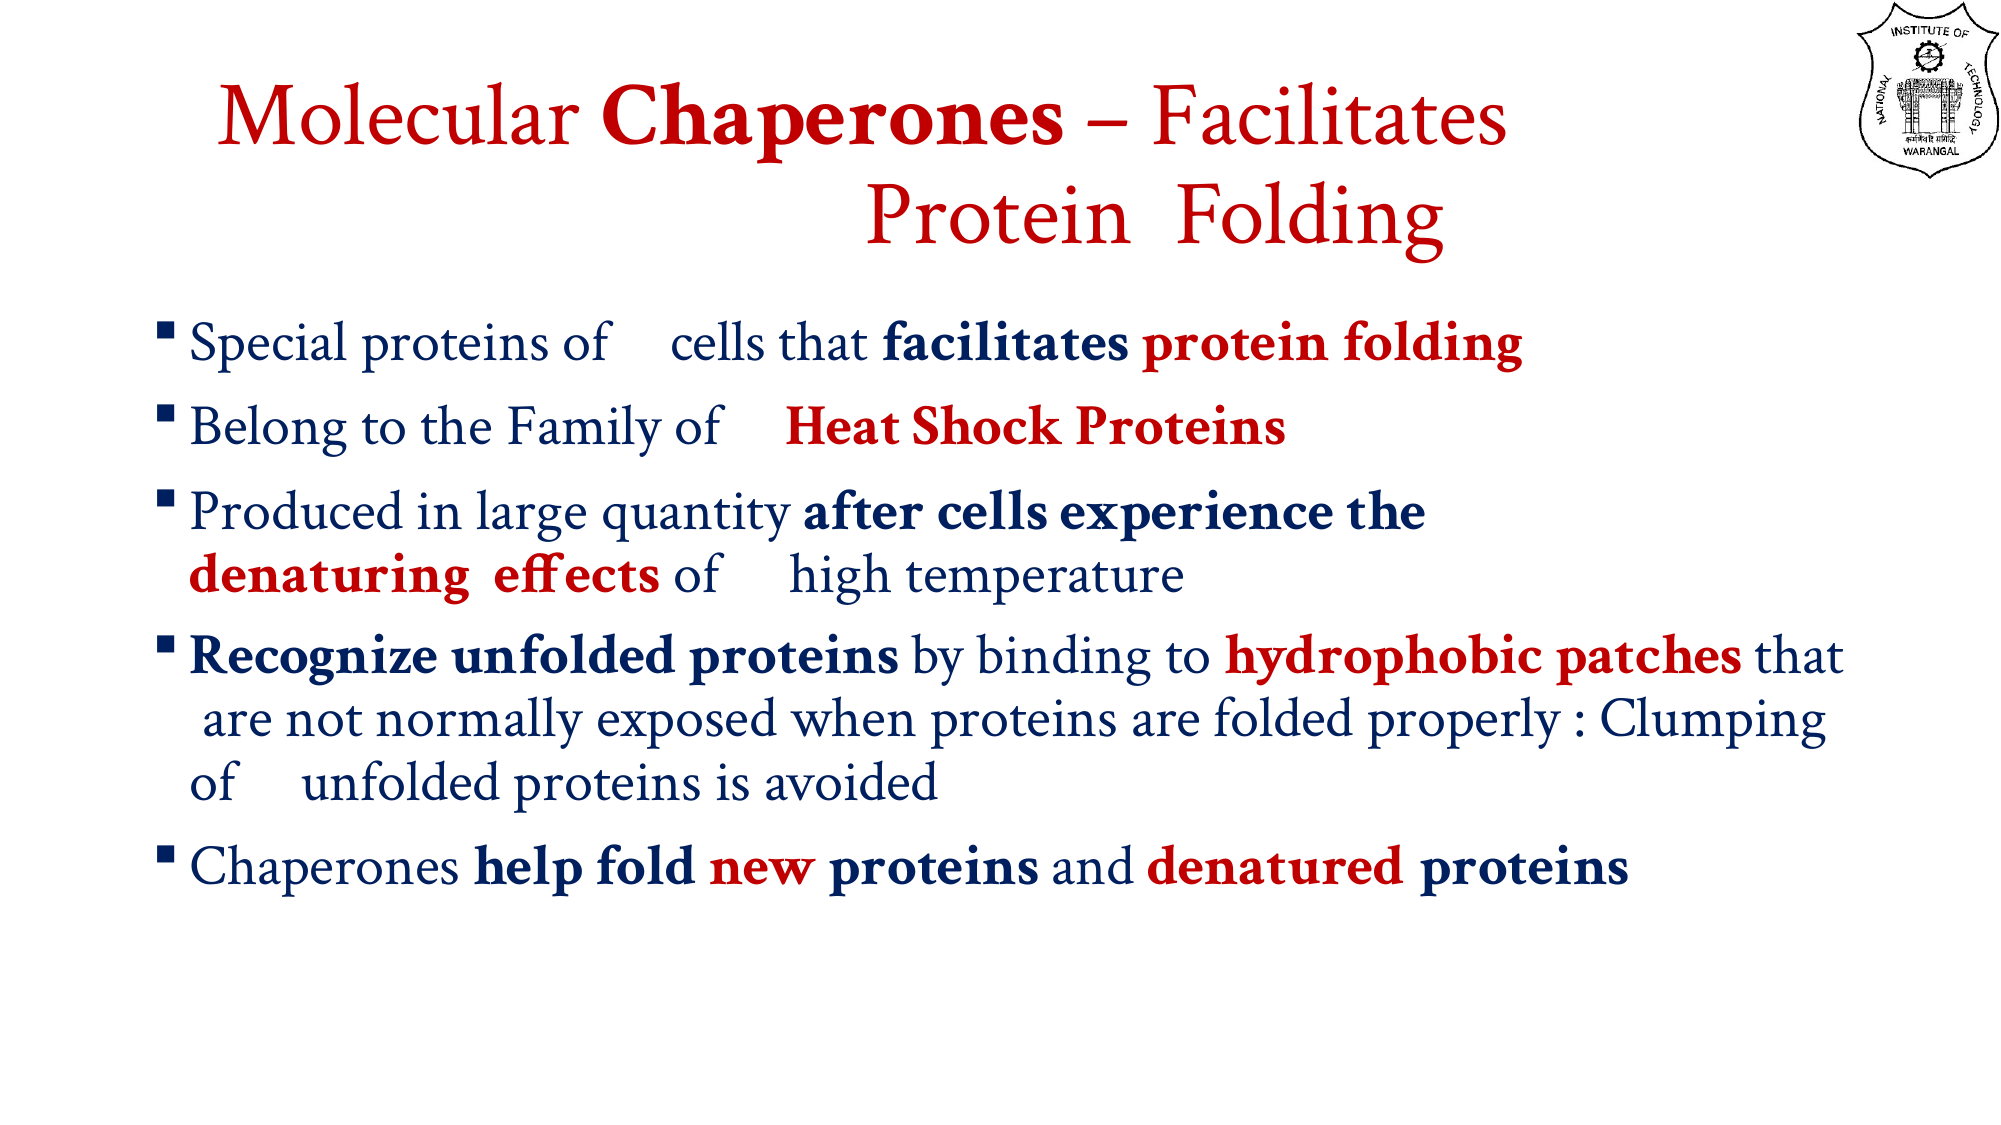

# Molecular Chaperones – Facilitates Protein  Folding
Special proteins of	cells that facilitates protein folding
Belong to the Family of	Heat Shock Proteins
Produced in large quantity after cells experience the denaturing  effects of	high temperature
Recognize unfolded proteins by binding to hydrophobic patches that  are not normally exposed when proteins are folded properly : Clumping  of	unfolded proteins is avoided
Chaperones help fold new proteins and denatured proteins